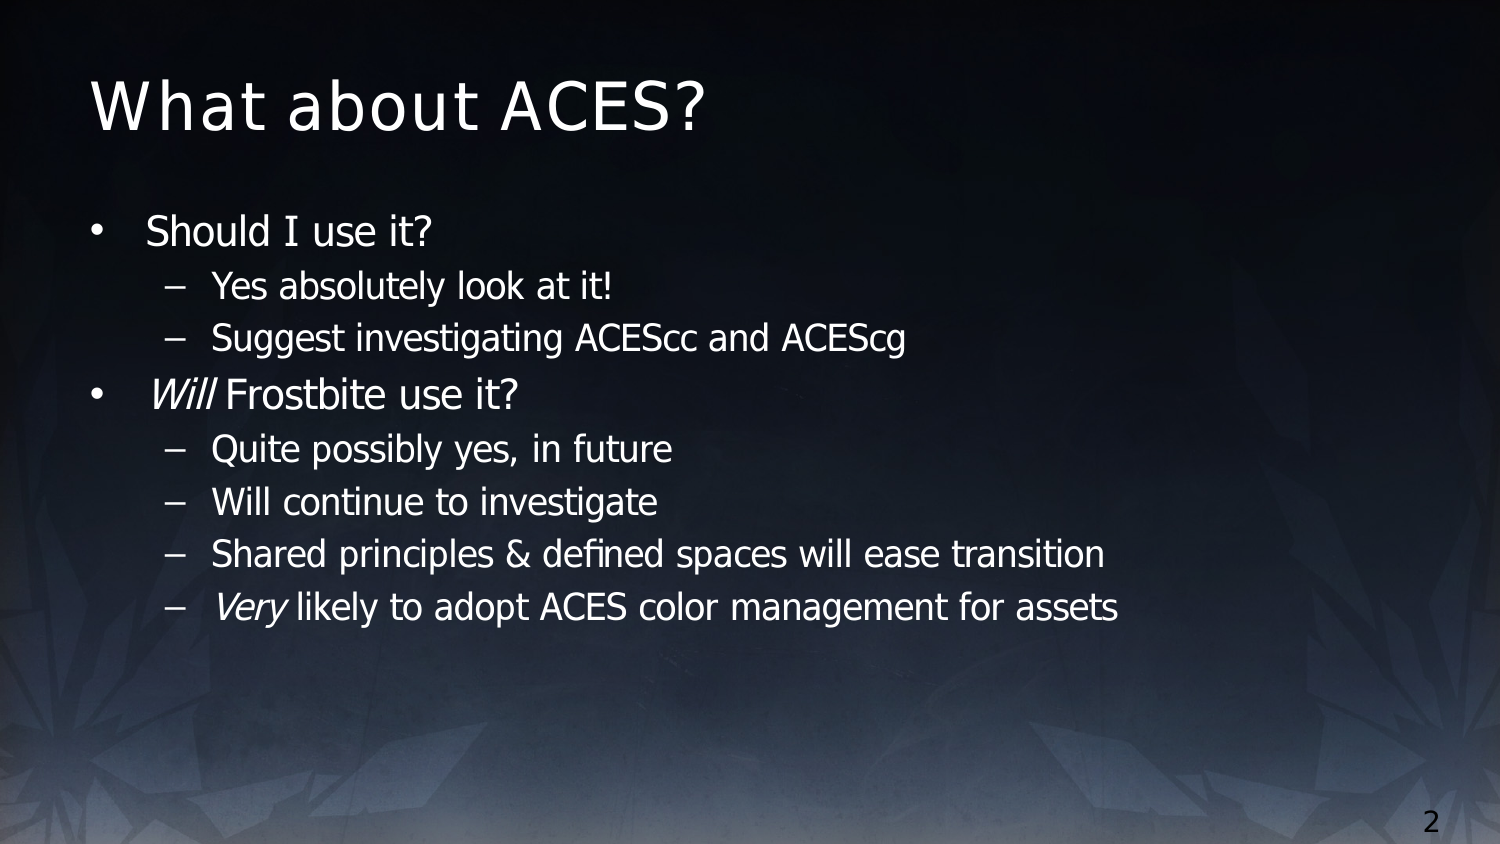

# What about ACES?
Should I use it?
Yes absolutely look at it!
Suggest investigating ACEScc and ACEScg
Will Frostbite use it?
Quite possibly yes, in future
Will continue to investigate
Shared principles & defined spaces will ease transition
Very likely to adopt ACES color management for assets
2